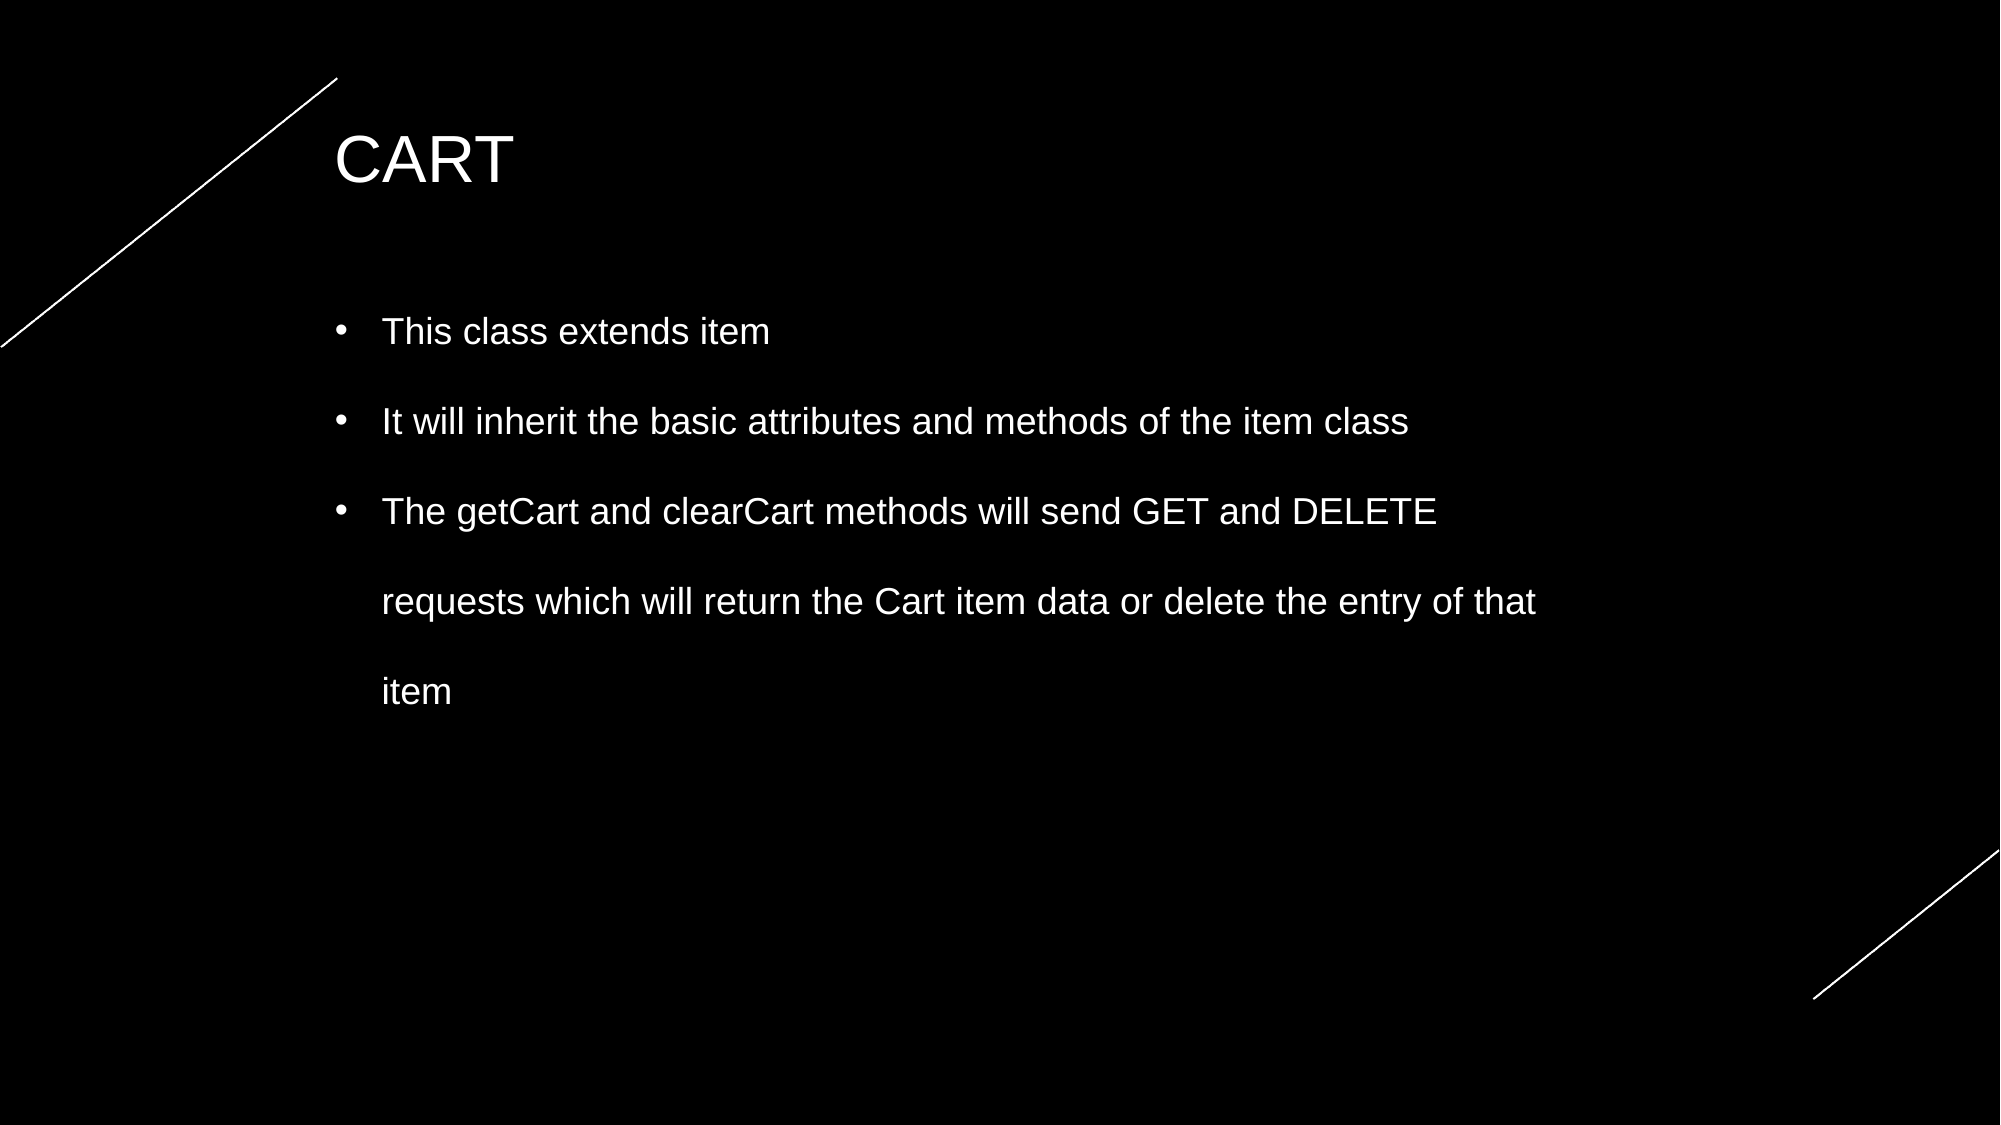

CART
This class extends item
It will inherit the basic attributes and methods of the item class
The getCart and clearCart methods will send GET and DELETE requests which will return the Cart item data or delete the entry of that item